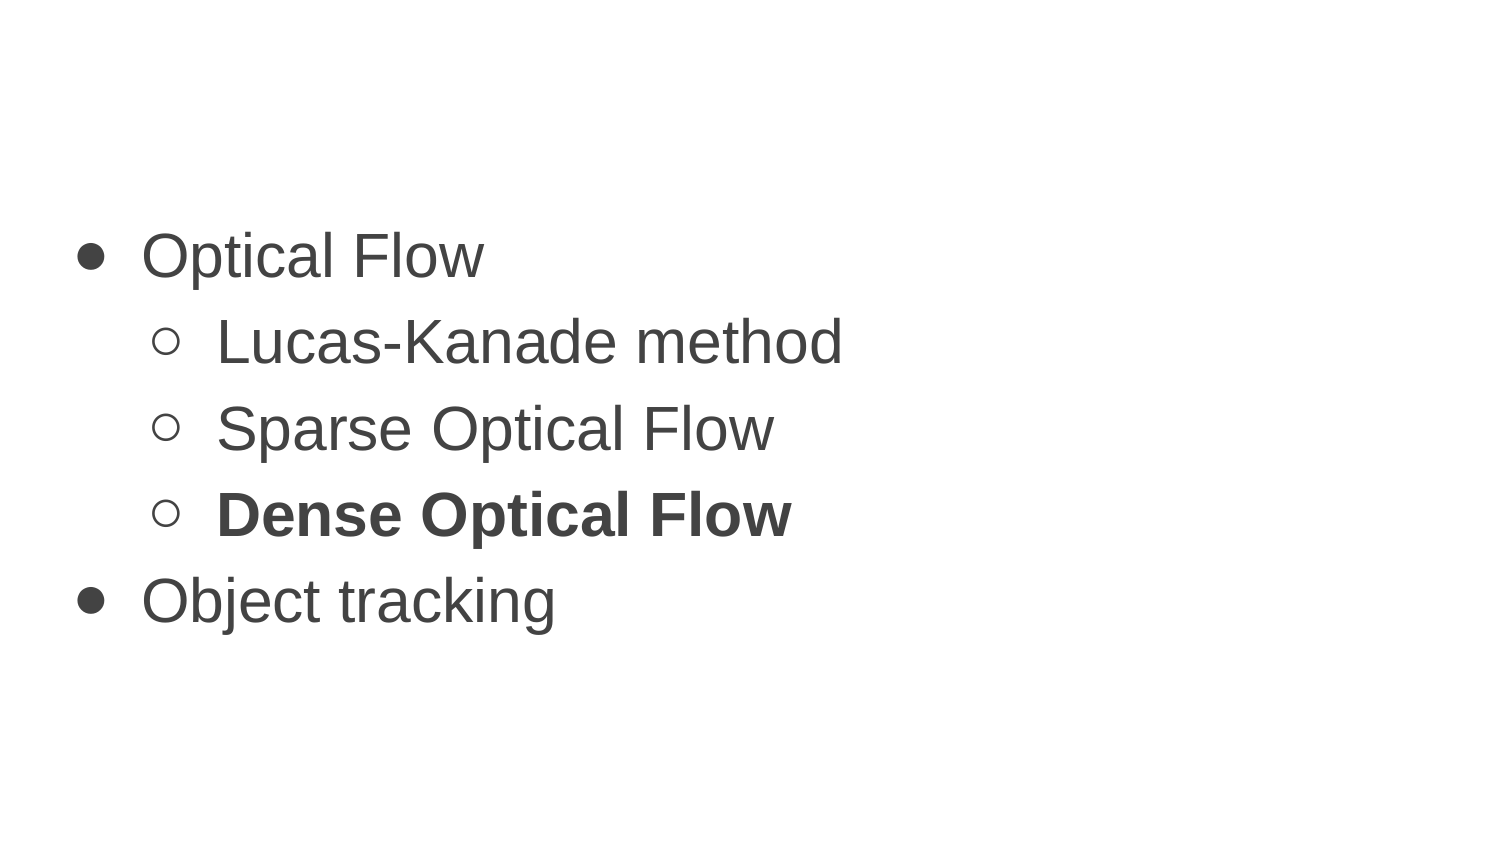

#
Optical Flow
Lucas-Kanade method
Sparse Optical Flow
Dense Optical Flow
Object tracking